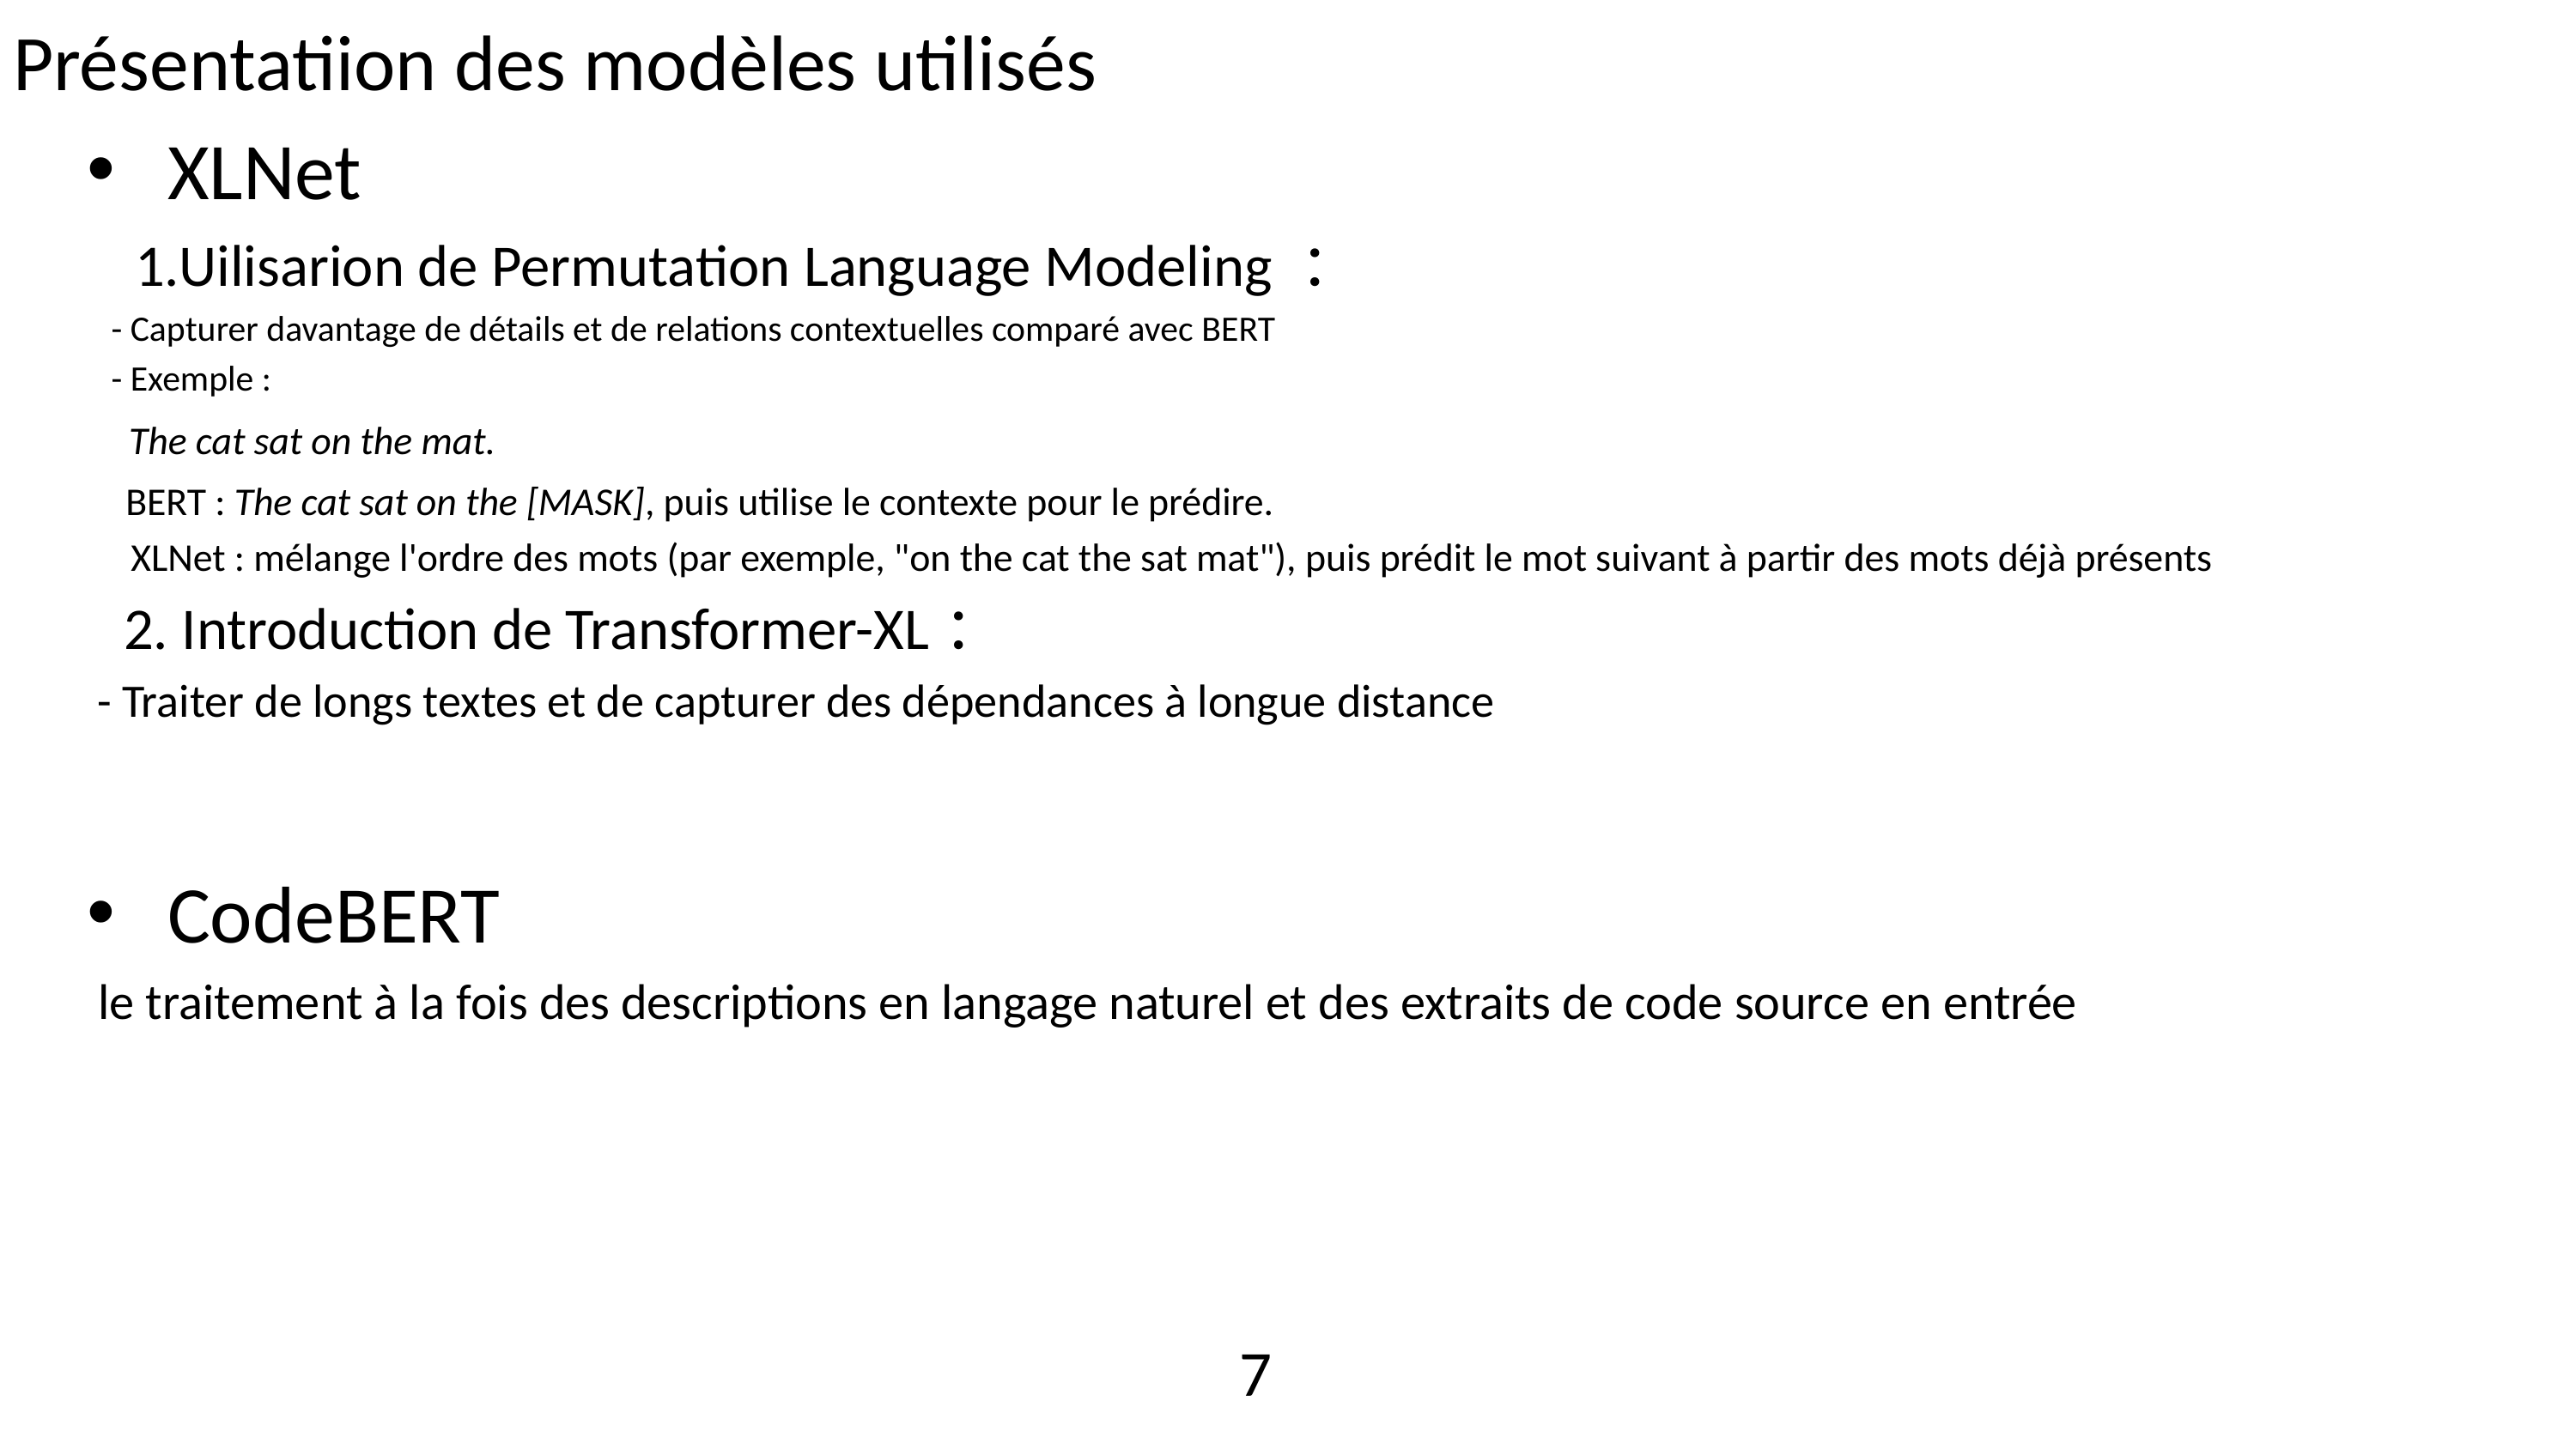

# Présentatiion des modèles utilisés
XLNet
    1.Uilisarion de Permutation Language Modeling ：
   - Capturer davantage de détails et de relations contextuelles comparé avec BERT
   - Exemple :
    The cat sat on the mat.
    BERT : The cat sat on the [MASK], puis utilise le contexte pour le prédire.
     XLNet : mélange l'ordre des mots (par exemple, "on the cat the sat mat"), puis prédit le mot suivant à partir des mots déjà présents
   2. Introduction de Transformer-XL：
 - Traiter de longs textes et de capturer des dépendances à longue distance

CodeBERT
 le traitement à la fois des descriptions en langage naturel et des extraits de code source en entrée

7